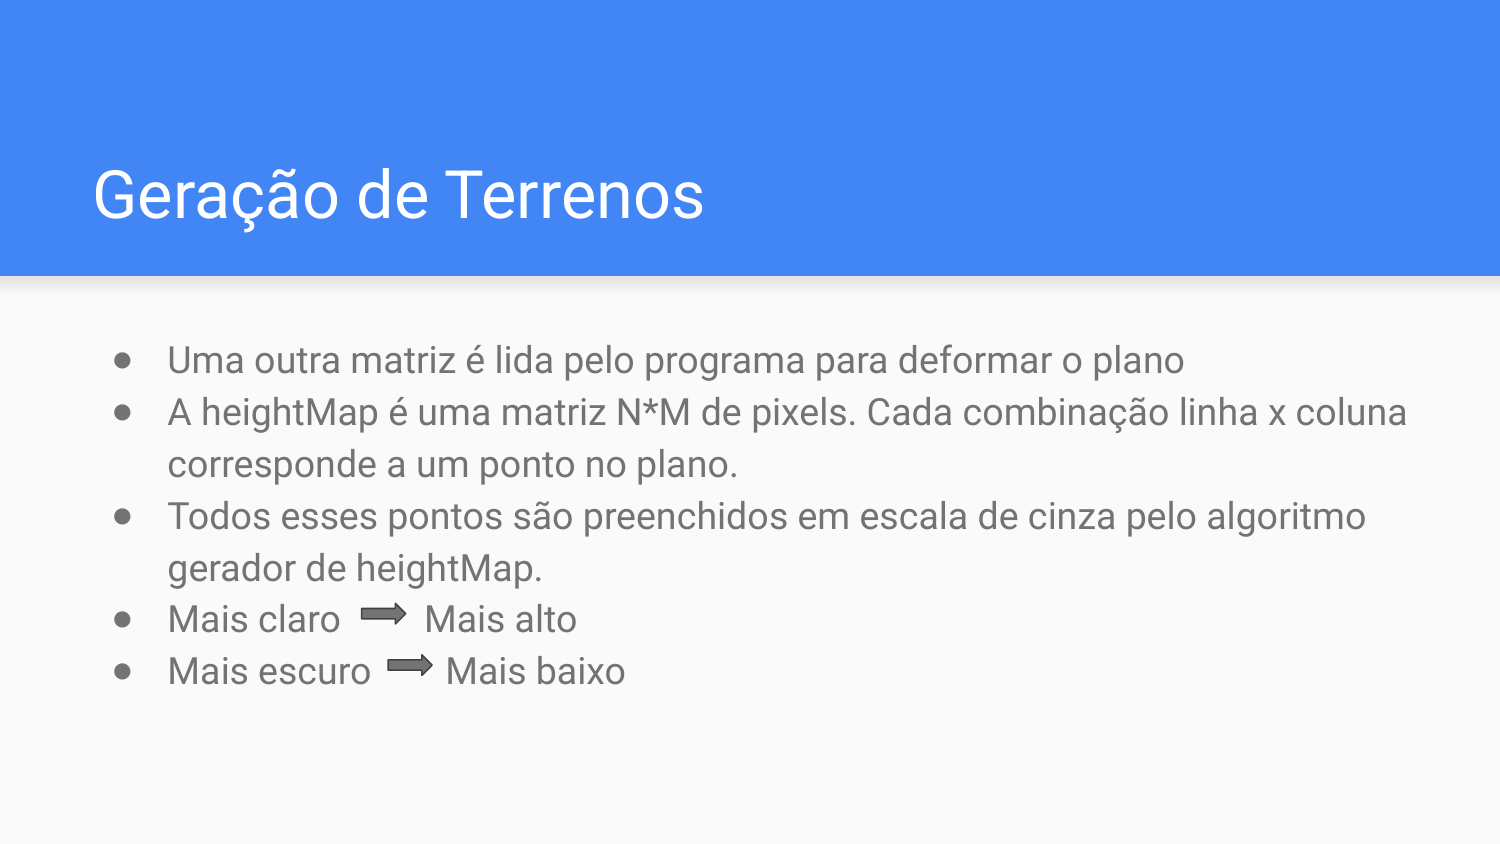

# Geração de Terrenos
Uma outra matriz é lida pelo programa para deformar o plano
A heightMap é uma matriz N*M de pixels. Cada combinação linha x coluna corresponde a um ponto no plano.
Todos esses pontos são preenchidos em escala de cinza pelo algoritmo gerador de heightMap.
Mais claro         Mais alto
Mais escuro        Mais baixo